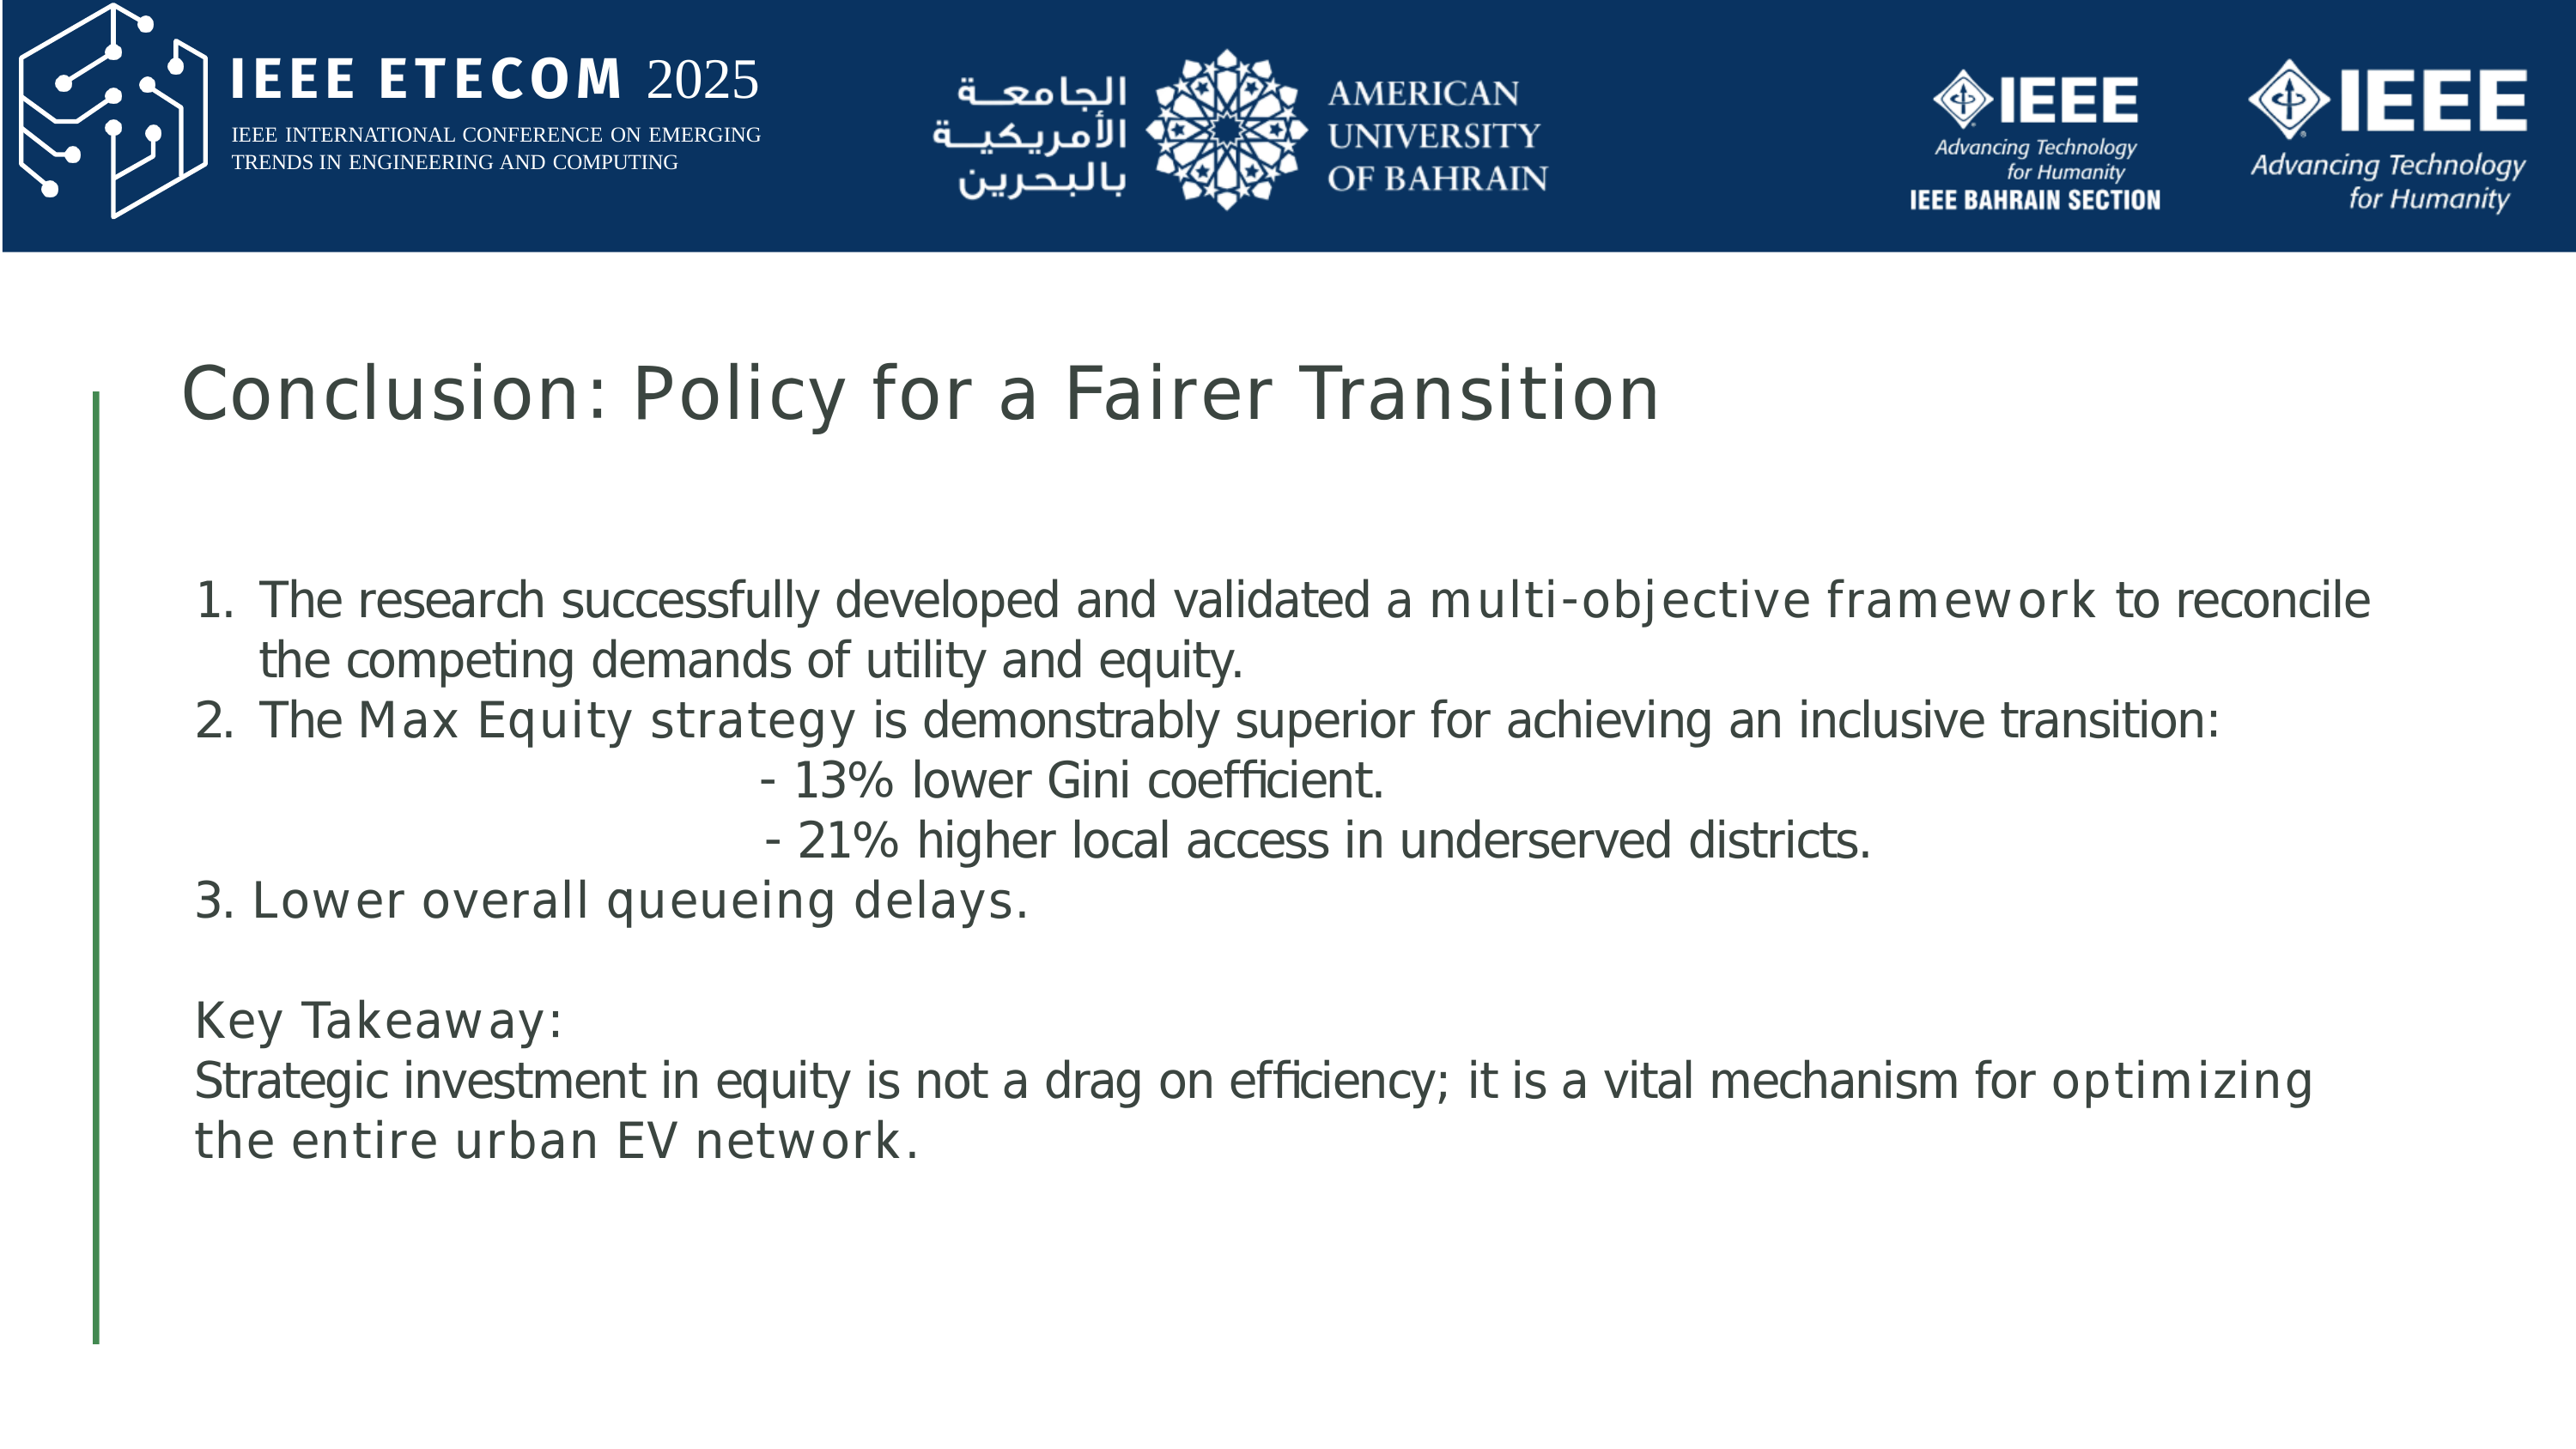

Conclusion: Policy for a Fairer Transition

The research successfully developed and validated a multi-objective framework to reconcile the competing demands of utility and equity.
The Max Equity strategy is demonstrably superior for achieving an inclusive transition:
                                    - 13% lower Gini coefficient.
    - 21% higher local access in underserved districts.
3. Lower overall queueing delays.

Key Takeaway:
Strategic investment in equity is not a drag on efficiency; it is a vital mechanism for optimizing the entire urban EV network.